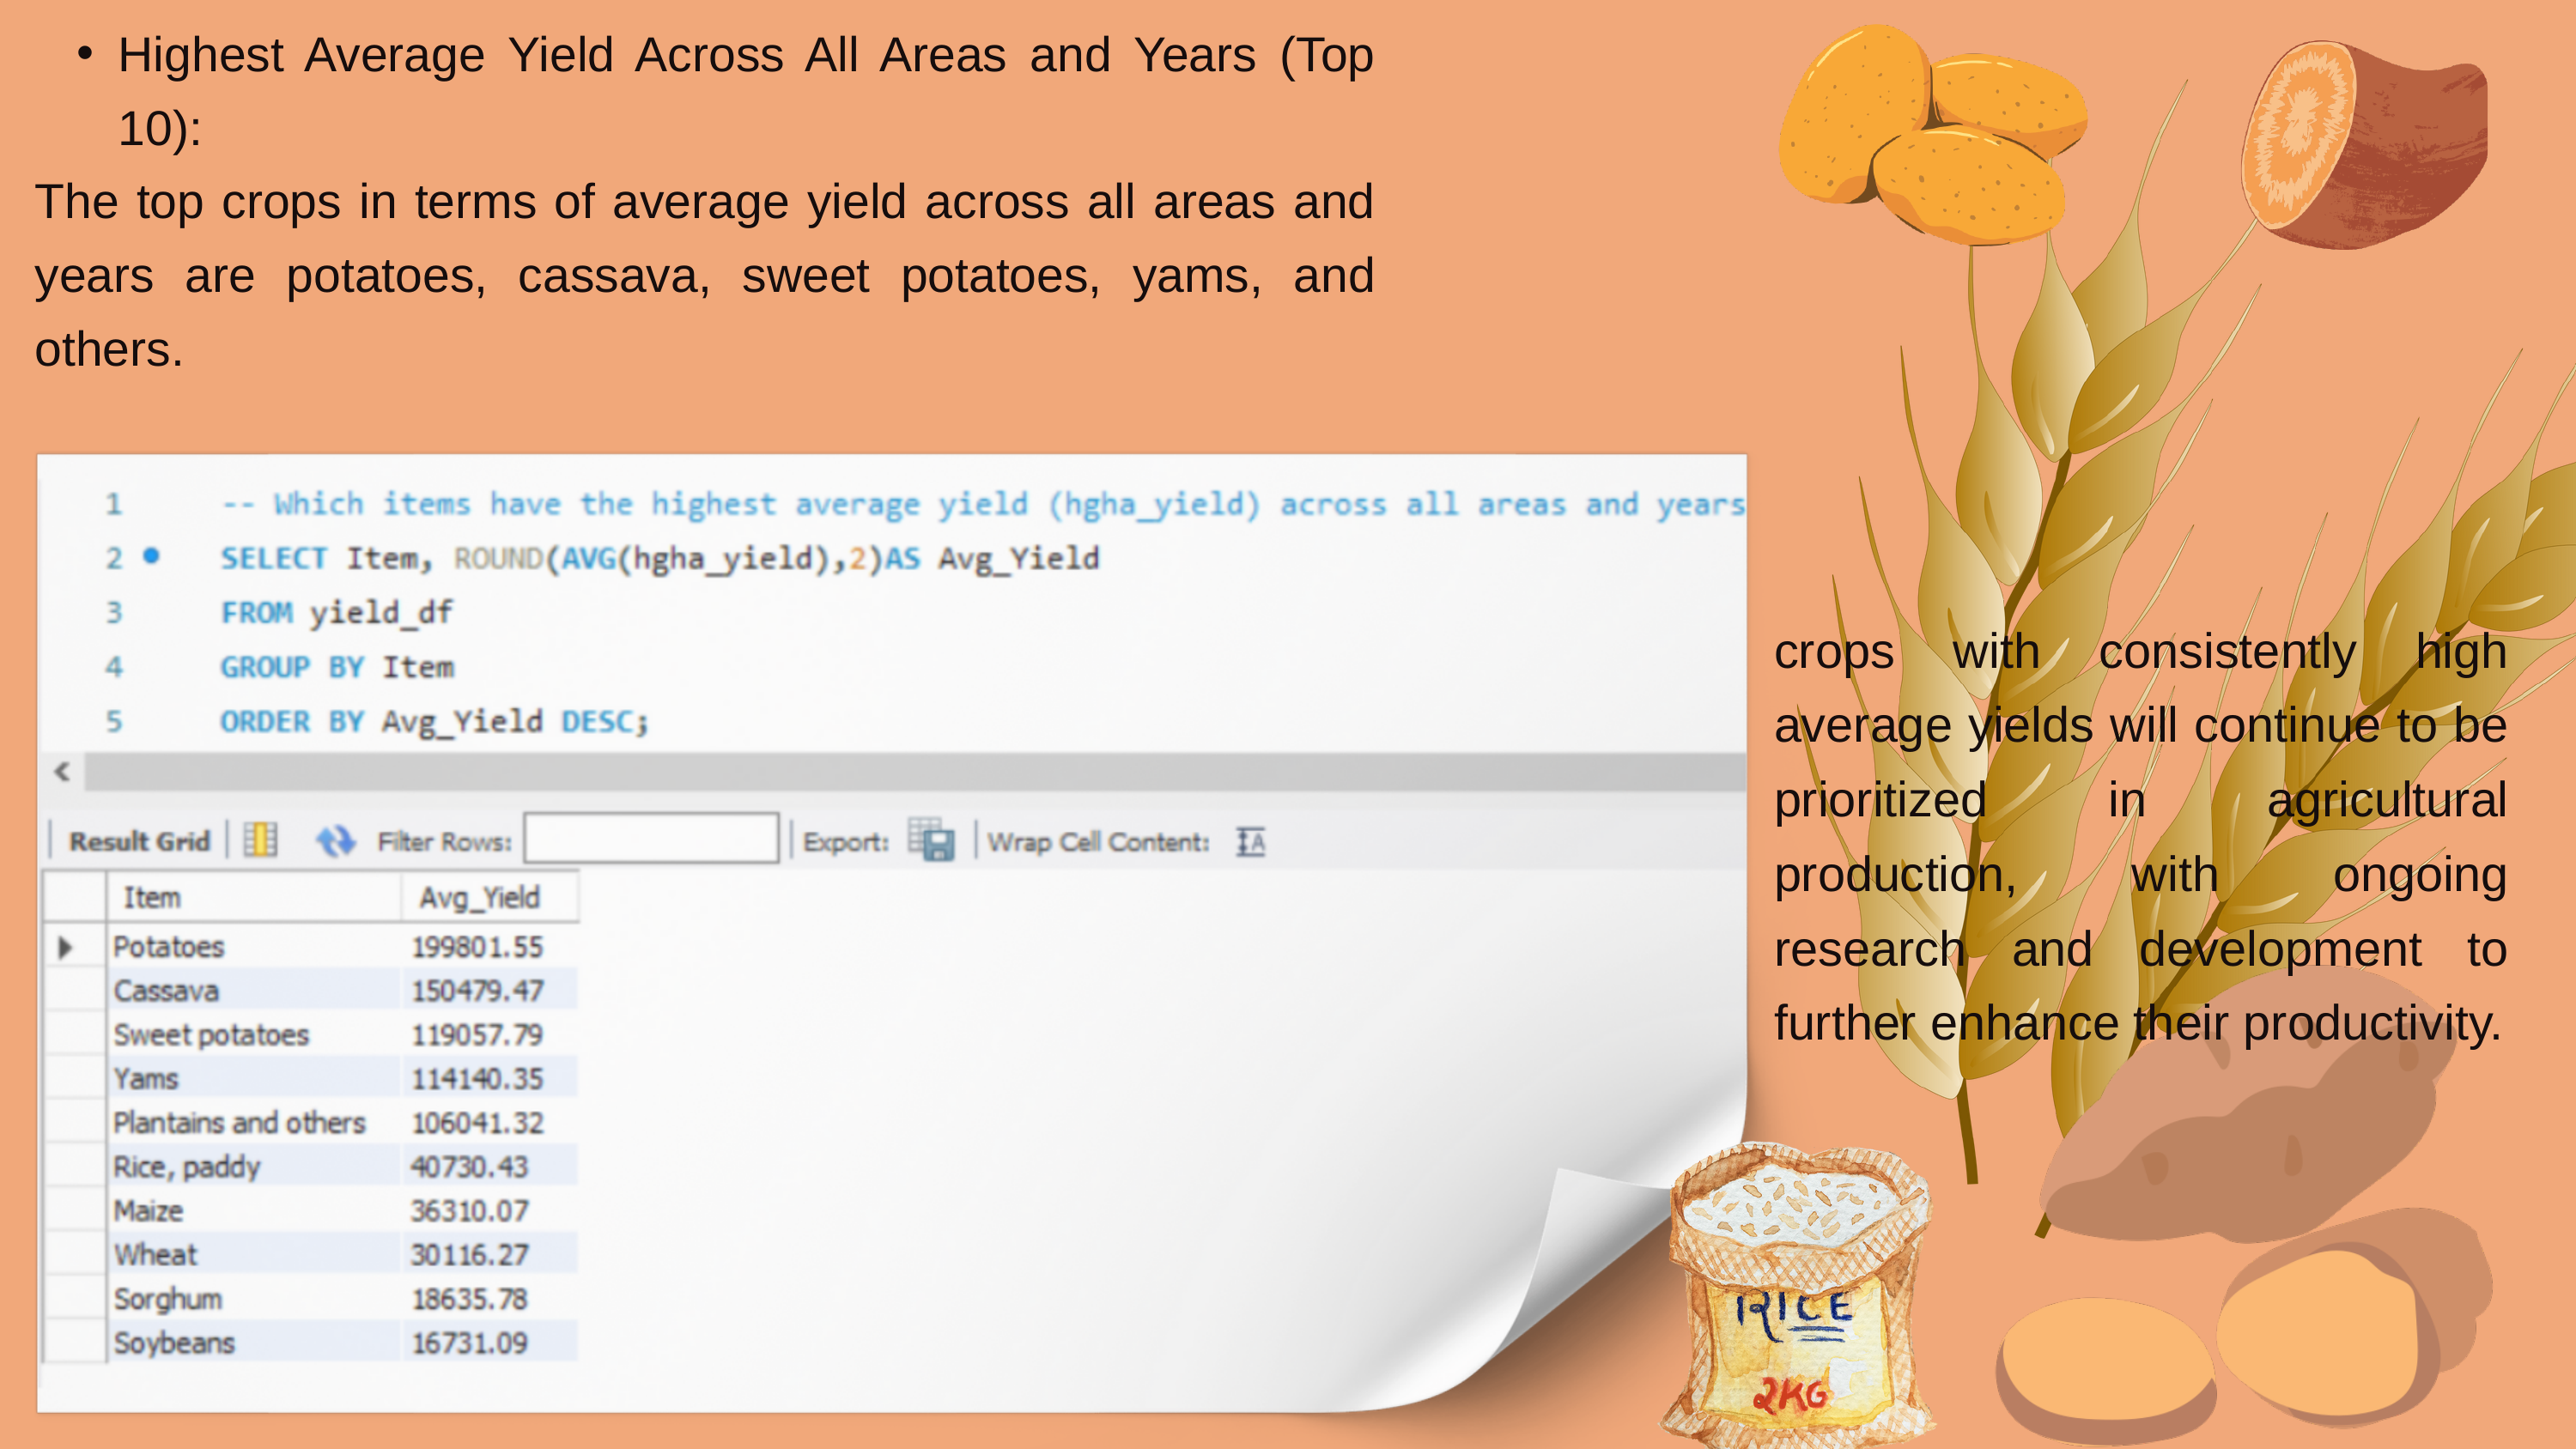

Highest Average Yield Across All Areas and Years (Top 10):
The top crops in terms of average yield across all areas and years are potatoes, cassava, sweet potatoes, yams, and others.

crops with consistently high average yields will continue to be prioritized in agricultural production, with ongoing research and development to further enhance their productivity.